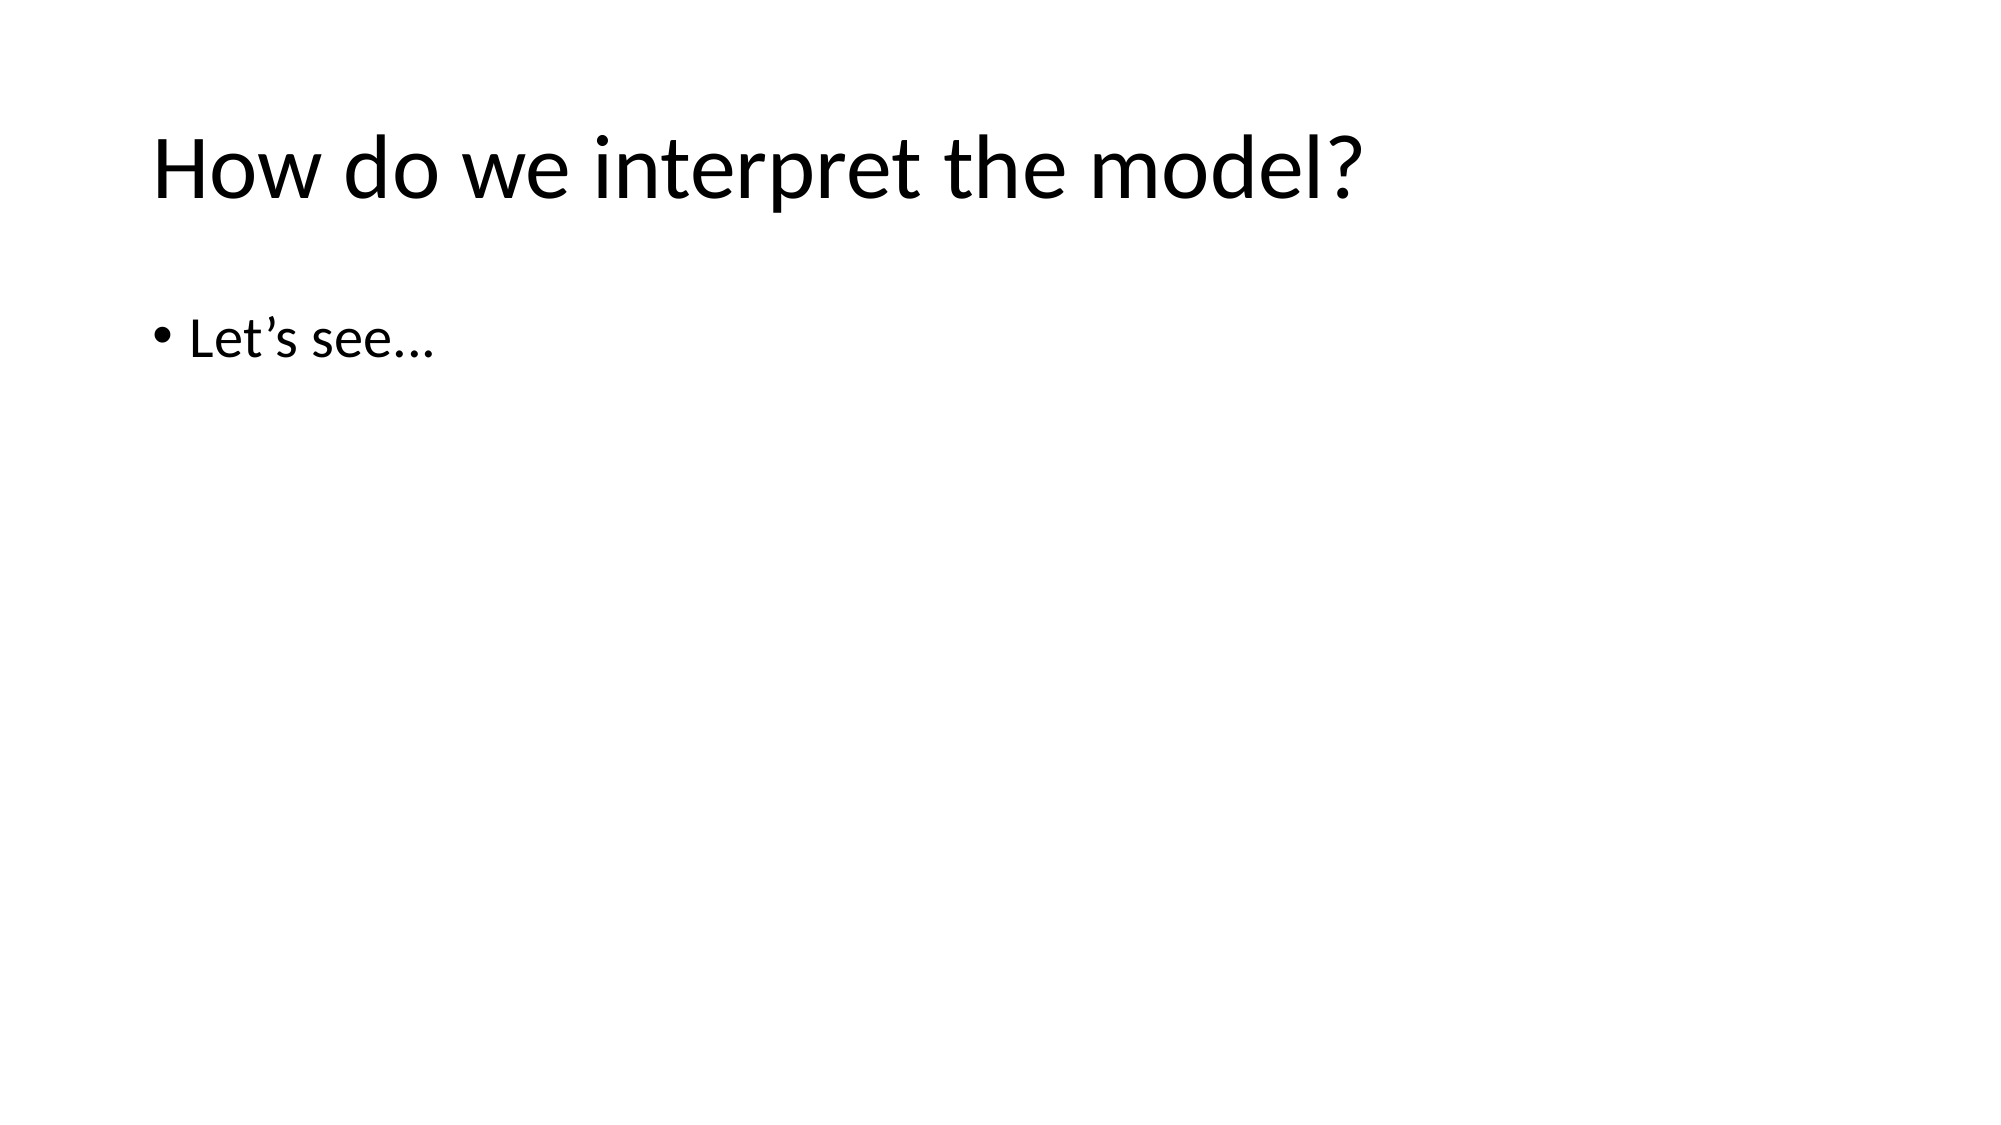

# How do we interpret the model?
Let’s see...